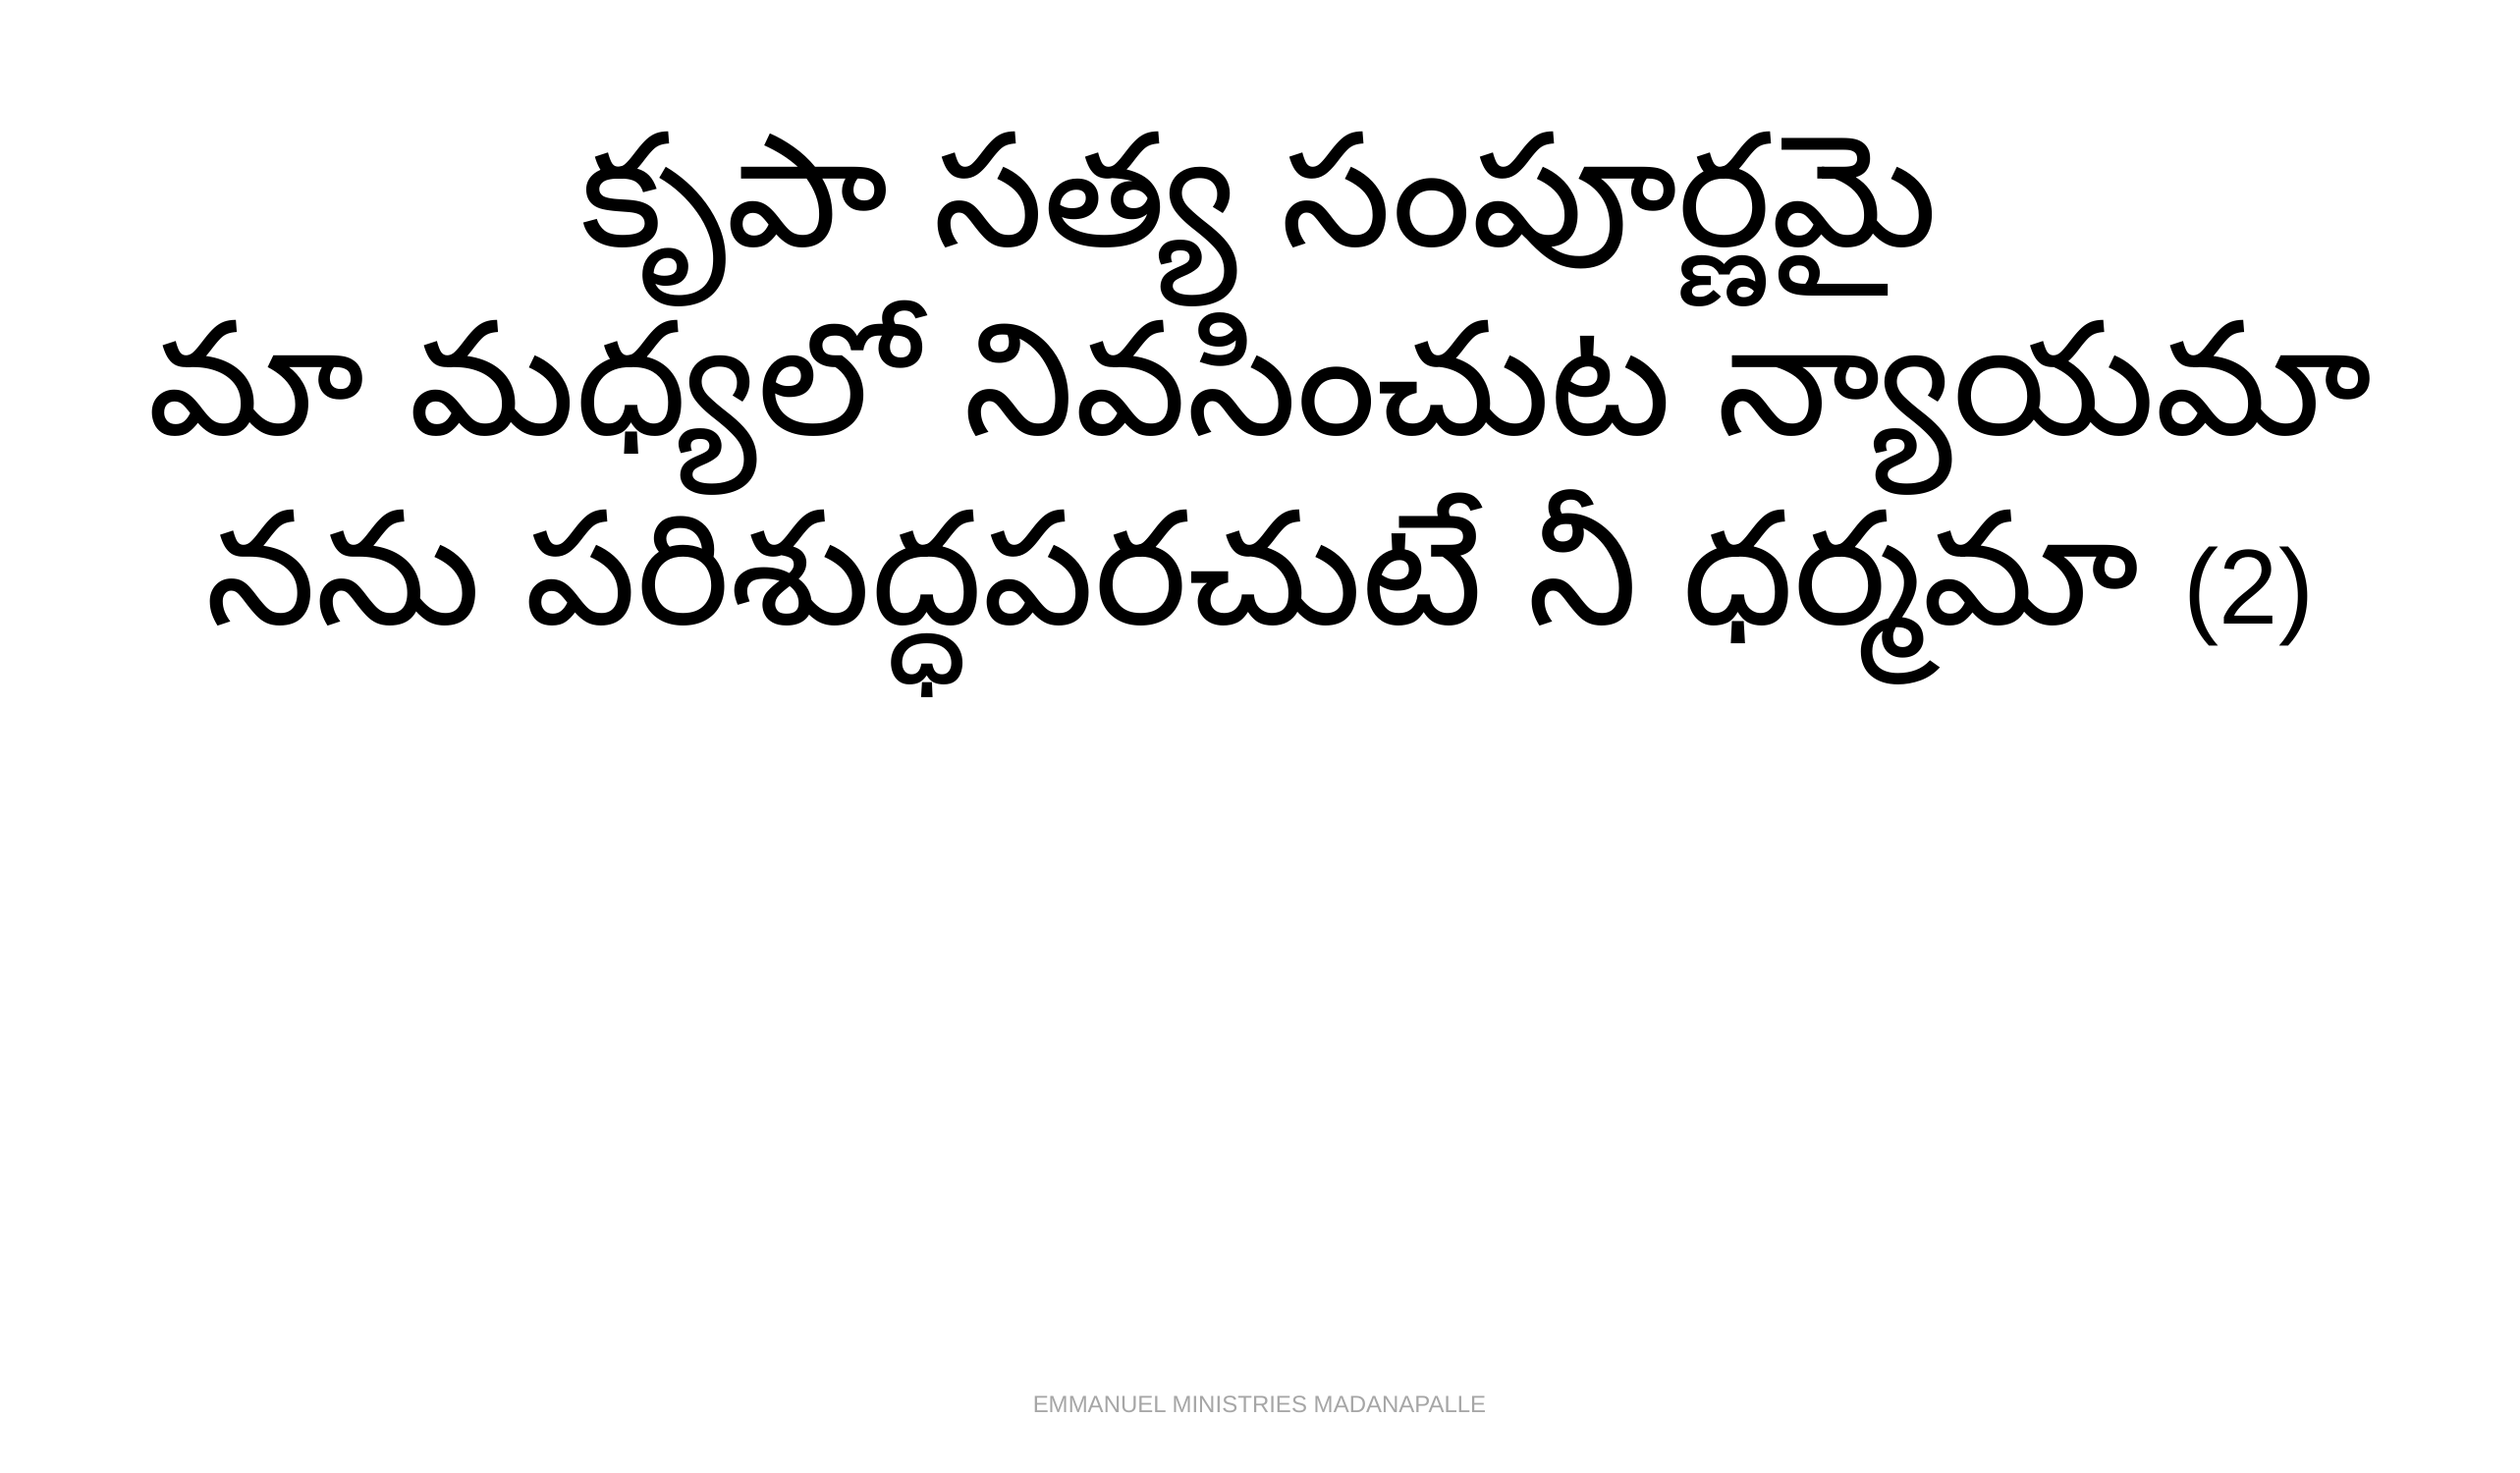

కృపా సత్య సంపూర్ణమై
మా మధ్యలో నివసించుట న్యాయమా
నను పరిశుద్ధపరచుటే నీ ధర్మమా (2)